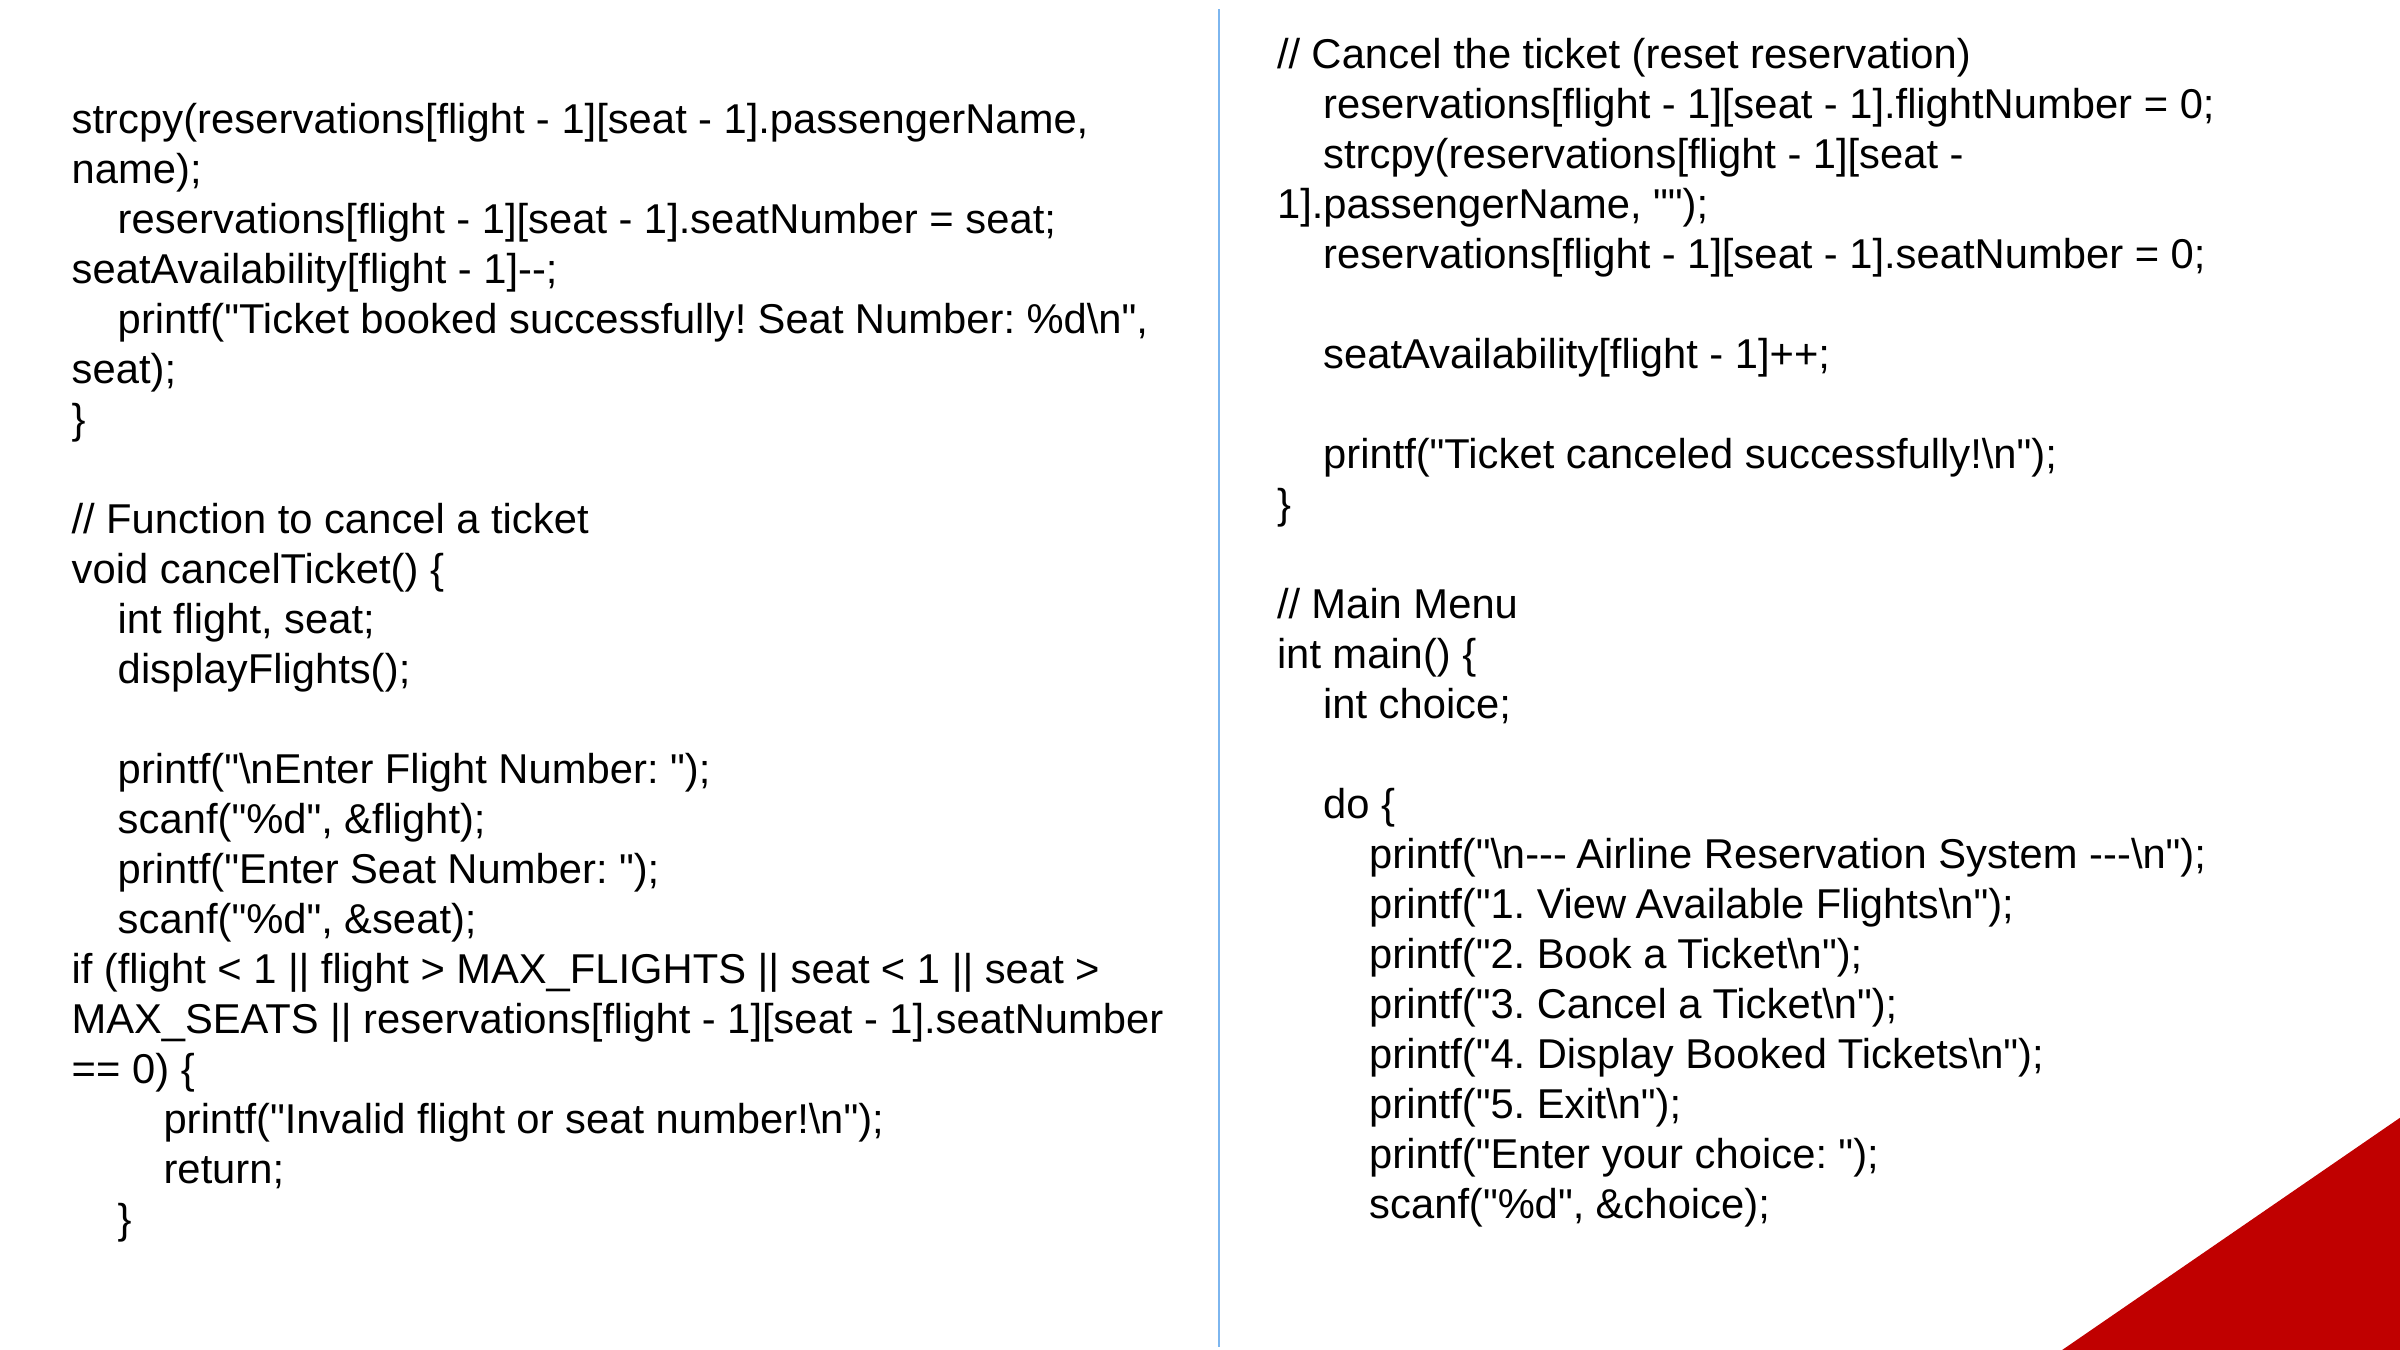

// Cancel the ticket (reset reservation)
    reservations[flight - 1][seat - 1].flightNumber = 0;
    strcpy(reservations[flight - 1][seat - 1].passengerName, "");
    reservations[flight - 1][seat - 1].seatNumber = 0;

    seatAvailability[flight - 1]++;

    printf("Ticket canceled successfully!\n");
}

// Main Menu
int main() {
    int choice;

    do {
        printf("\n--- Airline Reservation System ---\n");
        printf("1. View Available Flights\n");
        printf("2. Book a Ticket\n");
        printf("3. Cancel a Ticket\n");
        printf("4. Display Booked Tickets\n");
        printf("5. Exit\n");
        printf("Enter your choice: ");
        scanf("%d", &choice);

strcpy(reservations[flight - 1][seat - 1].passengerName, name);
    reservations[flight - 1][seat - 1].seatNumber = seat;
seatAvailability[flight - 1]--;
    printf("Ticket booked successfully! Seat Number: %d\n", seat);
}

// Function to cancel a ticket
void cancelTicket() {
    int flight, seat;
    displayFlights();

    printf("\nEnter Flight Number: ");
    scanf("%d", &flight);
    printf("Enter Seat Number: ");
    scanf("%d", &seat);
if (flight < 1 || flight > MAX_FLIGHTS || seat < 1 || seat > MAX_SEATS || reservations[flight - 1][seat - 1].seatNumber == 0) {
        printf("Invalid flight or seat number!\n");
        return;
    }